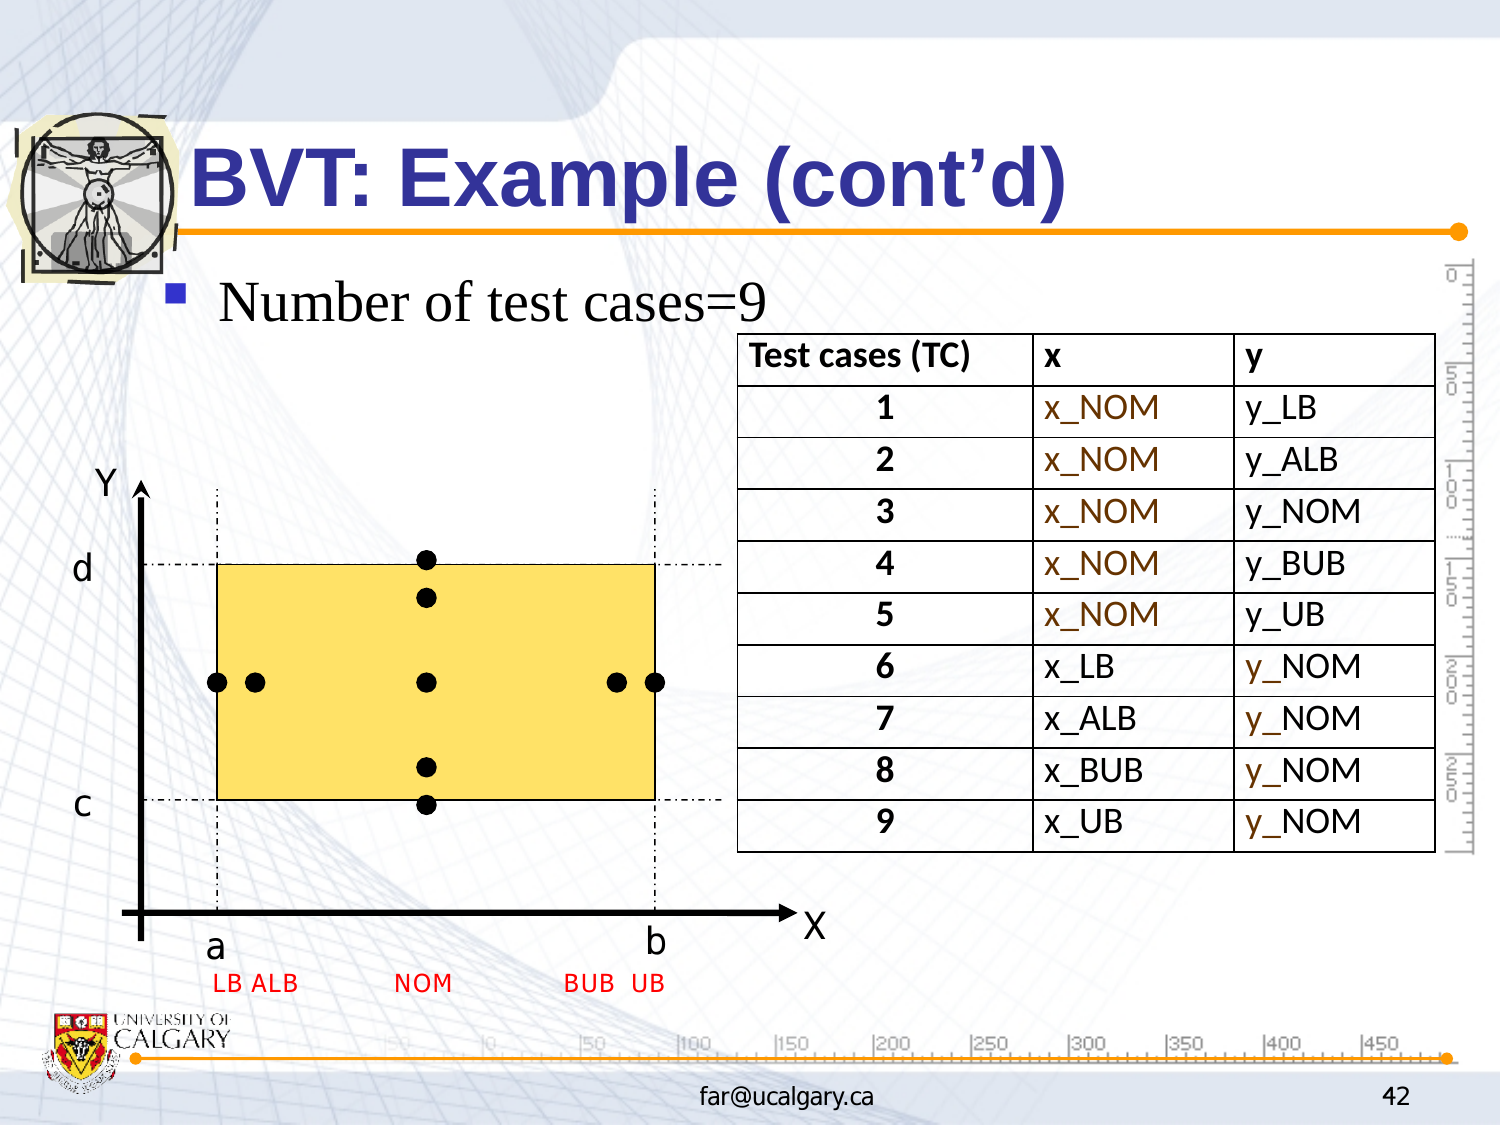

# BVT: Example (cont’d)
Number of test cases=9

| Test cases (TC) | x | y |
| --- | --- | --- |
| 1 | x\_NOM | y\_LB |
| 2 | x\_NOM | y\_ALB |
| 3 | x\_NOM | y\_NOM |
| 4 | x\_NOM | y\_BUB |
| 5 | x\_NOM | y\_UB |
| 6 | x\_LB | y\_NOM |
| 7 | x\_ALB | y\_NOM |
| 8 | x\_BUB | y\_NOM |
| 9 | x\_UB | y\_NOM |
Y

d

c

X
b

a
LB ALB             NOM               BUB  UB
far@ucalgary.ca
42